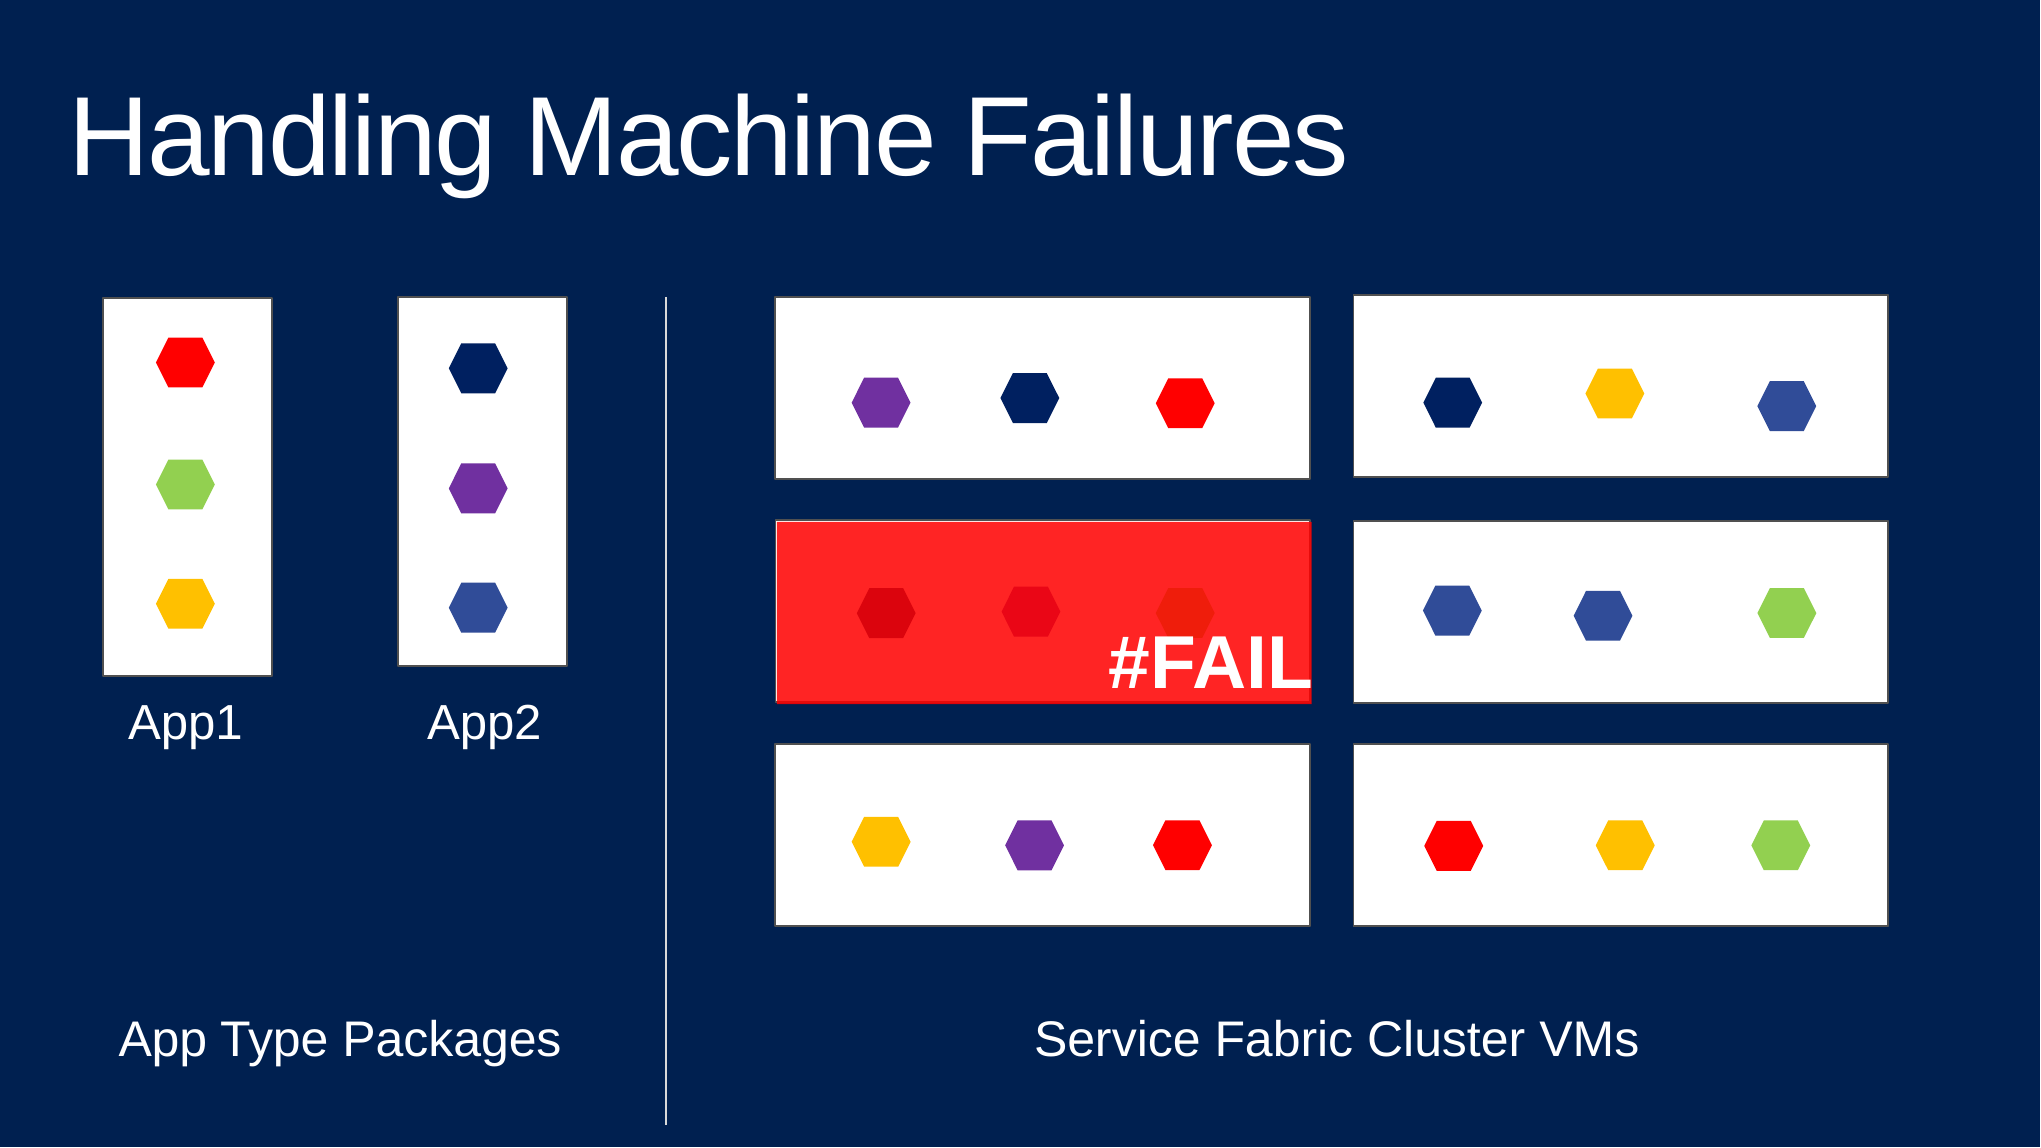

# Handling Machine Failures

#FAIL
App1
App2

App Type Packages
Service Fabric Cluster VMs